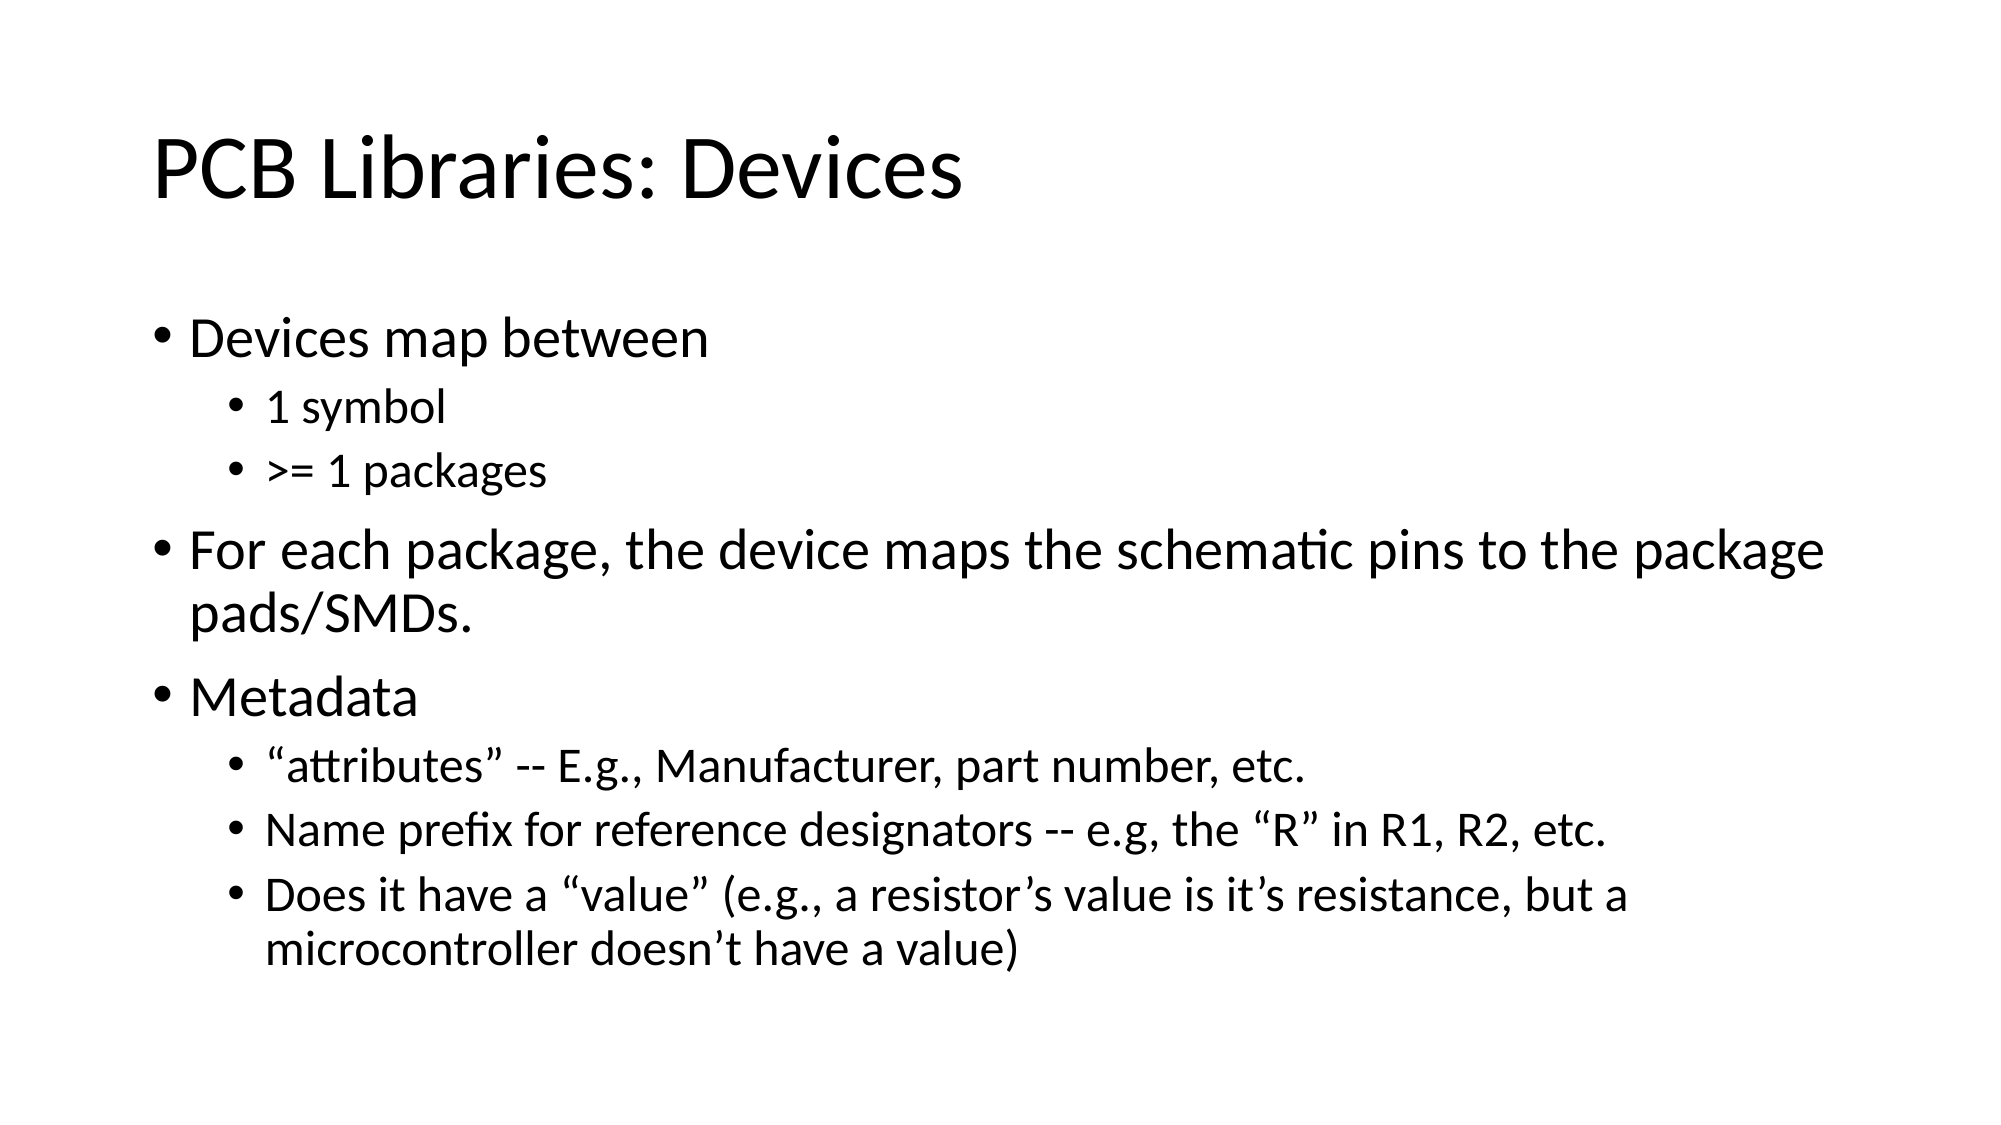

# PCB Libraries: Devices
Devices map between
1 symbol
>= 1 packages
For each package, the device maps the schematic pins to the package pads/SMDs.
Metadata
“attributes” -- E.g., Manufacturer, part number, etc.
Name prefix for reference designators -- e.g, the “R” in R1, R2, etc.
Does it have a “value” (e.g., a resistor’s value is it’s resistance, but a microcontroller doesn’t have a value)